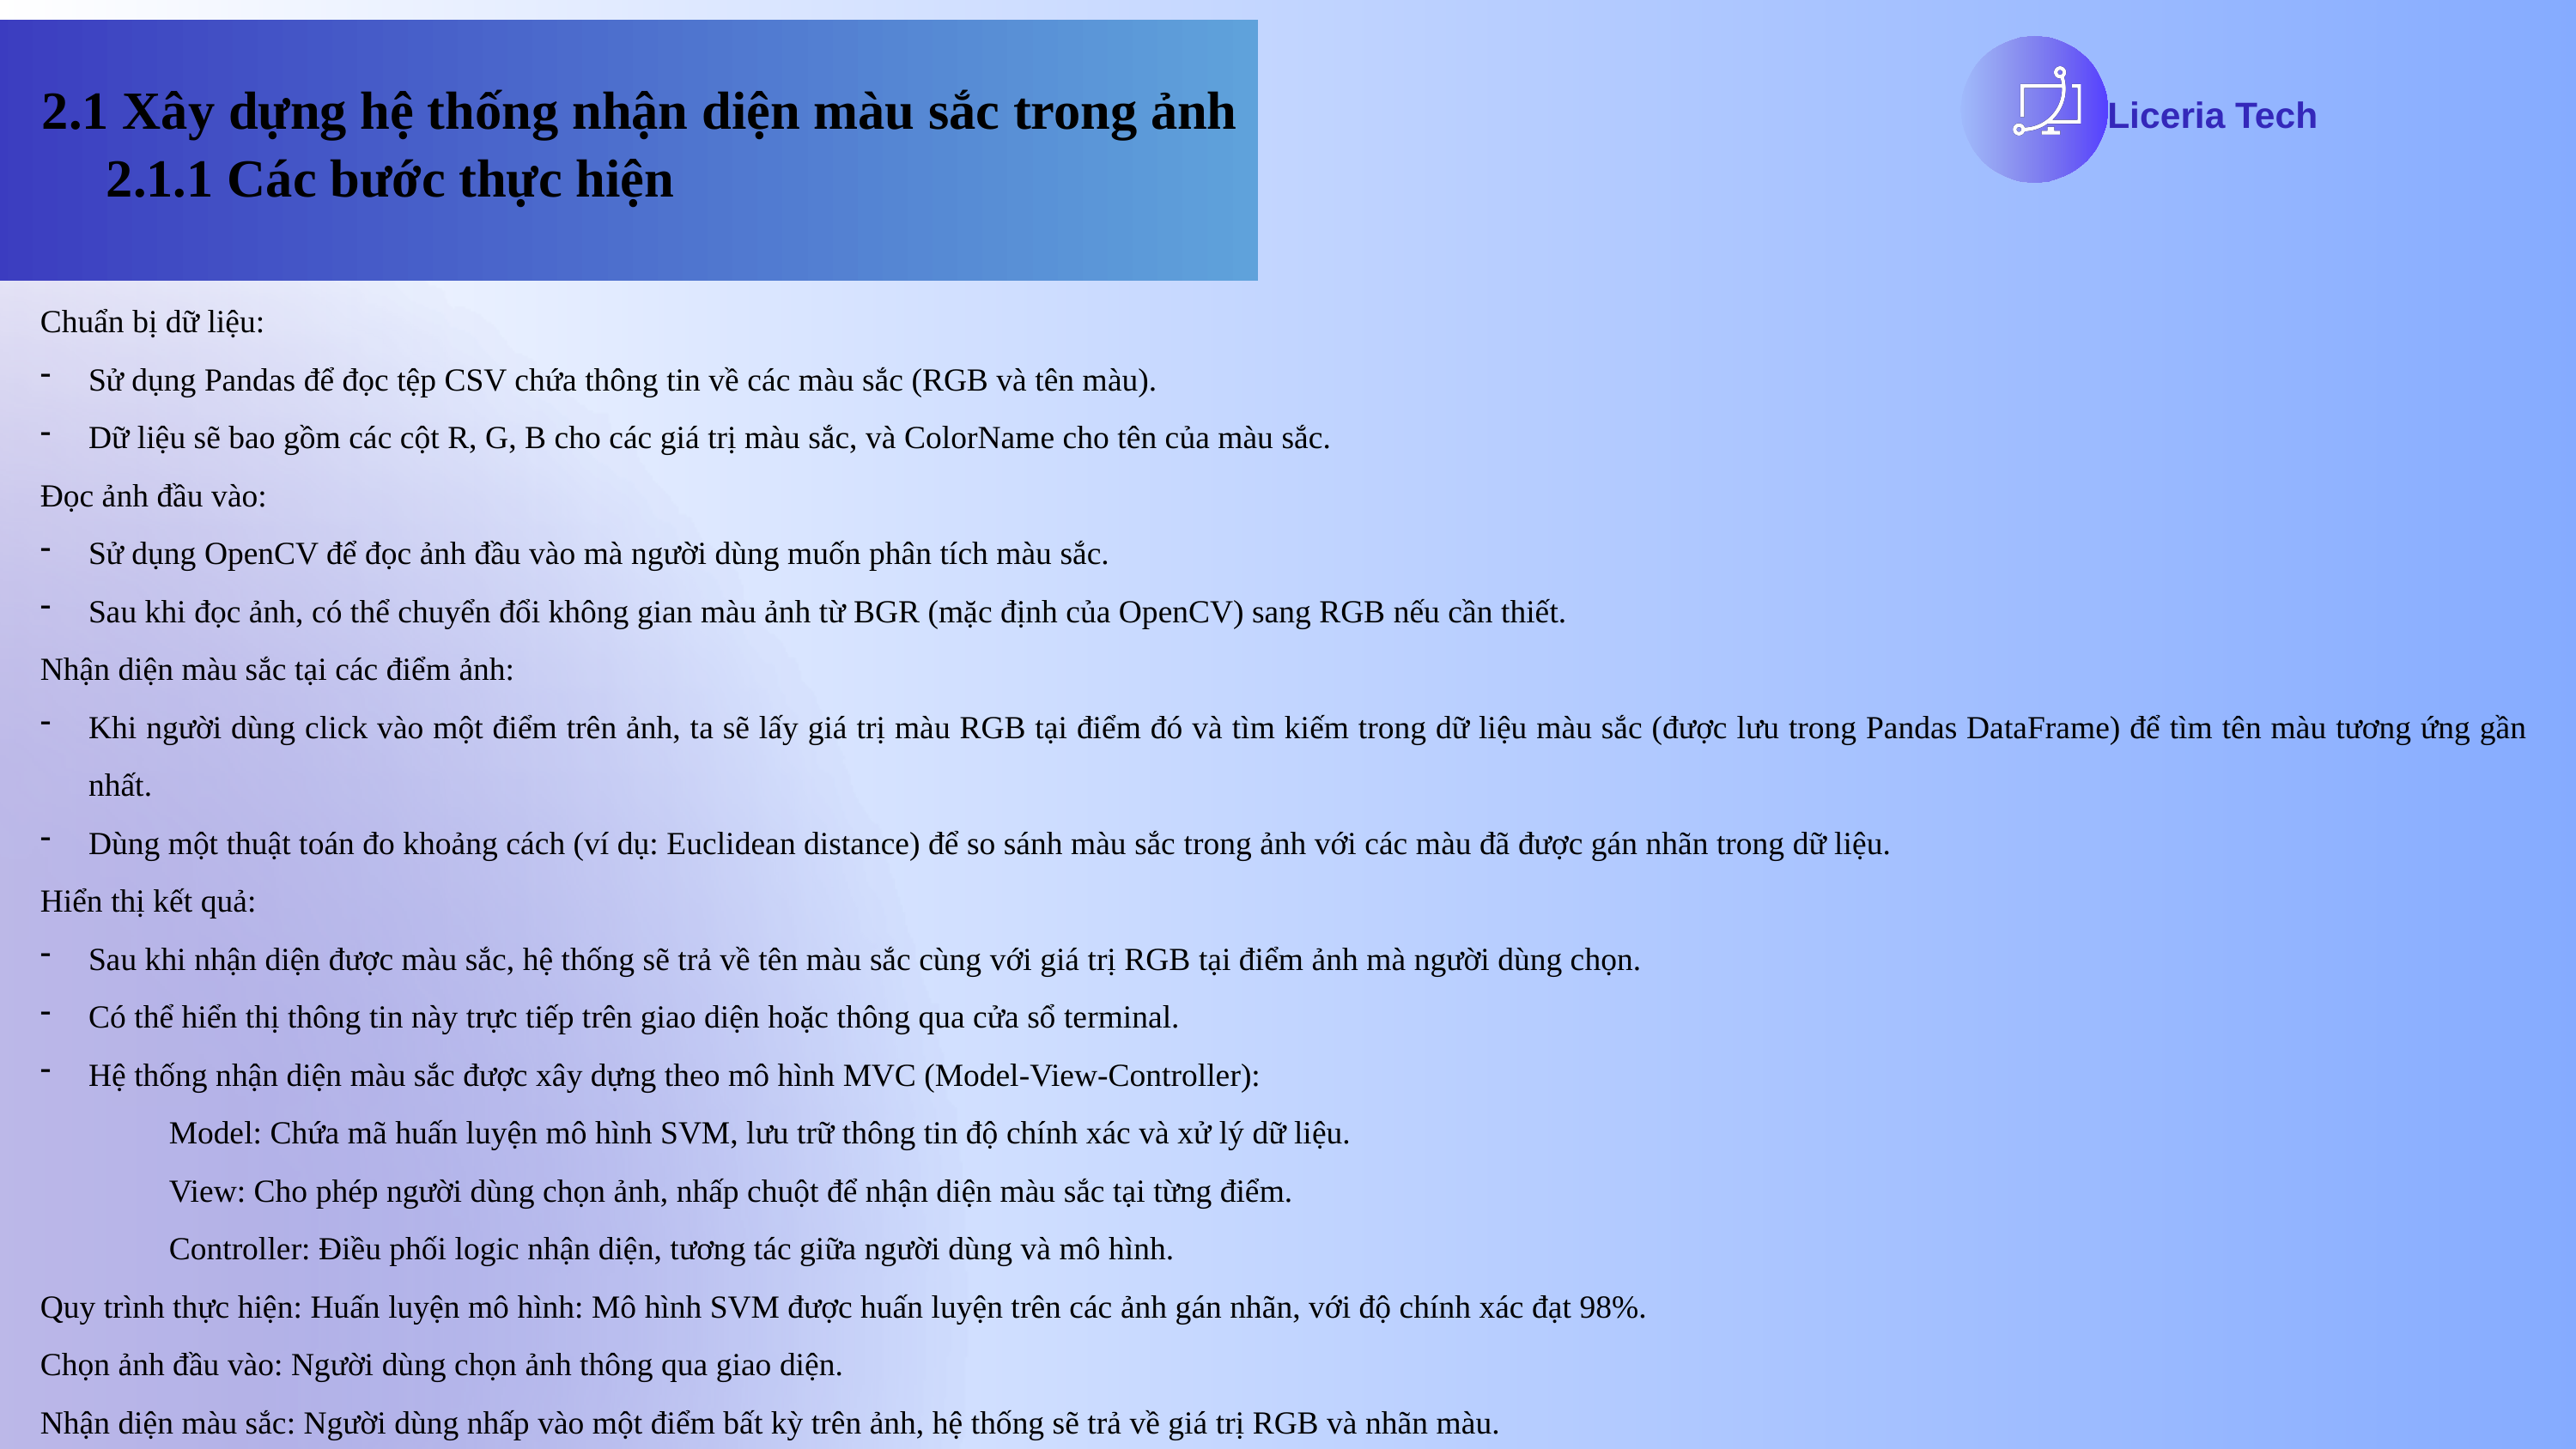

2.1 Xây dựng hệ thống nhận diện màu sắc trong ảnh
2.1.1 Các bước thực hiện

Liceria Tech
Chuẩn bị dữ liệu:
Sử dụng Pandas để đọc tệp CSV chứa thông tin về các màu sắc (RGB và tên màu).
Dữ liệu sẽ bao gồm các cột R, G, B cho các giá trị màu sắc, và ColorName cho tên của màu sắc.
Đọc ảnh đầu vào:
Sử dụng OpenCV để đọc ảnh đầu vào mà người dùng muốn phân tích màu sắc.
Sau khi đọc ảnh, có thể chuyển đổi không gian màu ảnh từ BGR (mặc định của OpenCV) sang RGB nếu cần thiết.
Nhận diện màu sắc tại các điểm ảnh:
Khi người dùng click vào một điểm trên ảnh, ta sẽ lấy giá trị màu RGB tại điểm đó và tìm kiếm trong dữ liệu màu sắc (được lưu trong Pandas DataFrame) để tìm tên màu tương ứng gần nhất.
Dùng một thuật toán đo khoảng cách (ví dụ: Euclidean distance) để so sánh màu sắc trong ảnh với các màu đã được gán nhãn trong dữ liệu.
Hiển thị kết quả:
Sau khi nhận diện được màu sắc, hệ thống sẽ trả về tên màu sắc cùng với giá trị RGB tại điểm ảnh mà người dùng chọn.
Có thể hiển thị thông tin này trực tiếp trên giao diện hoặc thông qua cửa sổ terminal.
Hệ thống nhận diện màu sắc được xây dựng theo mô hình MVC (Model-View-Controller):
Model: Chứa mã huấn luyện mô hình SVM, lưu trữ thông tin độ chính xác và xử lý dữ liệu.
View: Cho phép người dùng chọn ảnh, nhấp chuột để nhận diện màu sắc tại từng điểm.
Controller: Điều phối logic nhận diện, tương tác giữa người dùng và mô hình.
Quy trình thực hiện: Huấn luyện mô hình: Mô hình SVM được huấn luyện trên các ảnh gán nhãn, với độ chính xác đạt 98%.
Chọn ảnh đầu vào: Người dùng chọn ảnh thông qua giao diện.
Nhận diện màu sắc: Người dùng nhấp vào một điểm bất kỳ trên ảnh, hệ thống sẽ trả về giá trị RGB và nhãn màu.